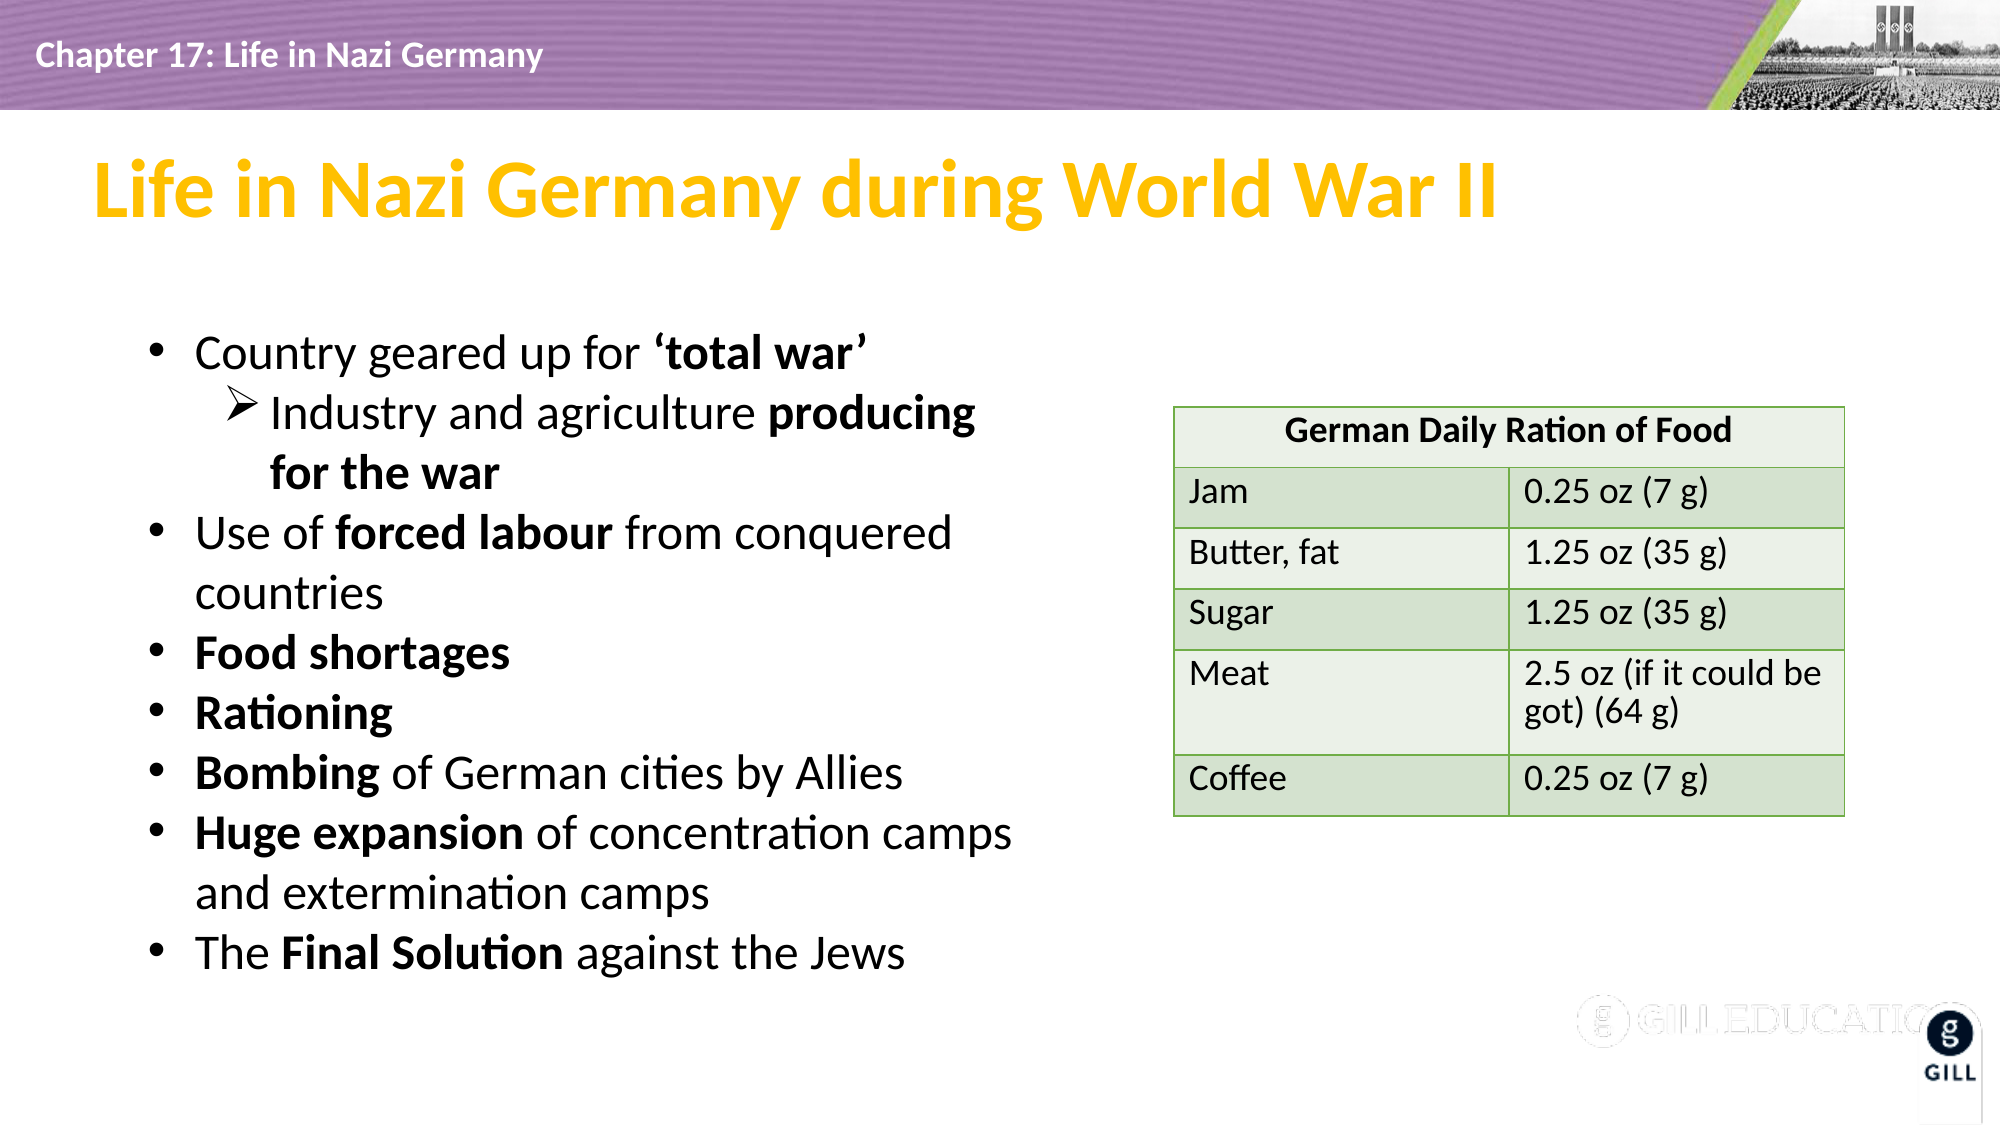

# Life in Nazi Germany during World War II
Country geared up for ‘total war’
Industry and agriculture producing for the war
Use of forced labour from conquered countries
Food shortages
Rationing
Bombing of German cities by Allies
Huge expansion of concentration camps and extermination camps
The Final Solution against the Jews
| German Daily Ration of Food |  |
| --- | --- |
| Jam | 0.25 oz (7 g) |
| Butter, fat | 1.25 oz (35 g) |
| Sugar | 1.25 oz (35 g) |
| Meat | 2.5 oz (if it could be got) (64 g) |
| Coffee | 0.25 oz (7 g) |